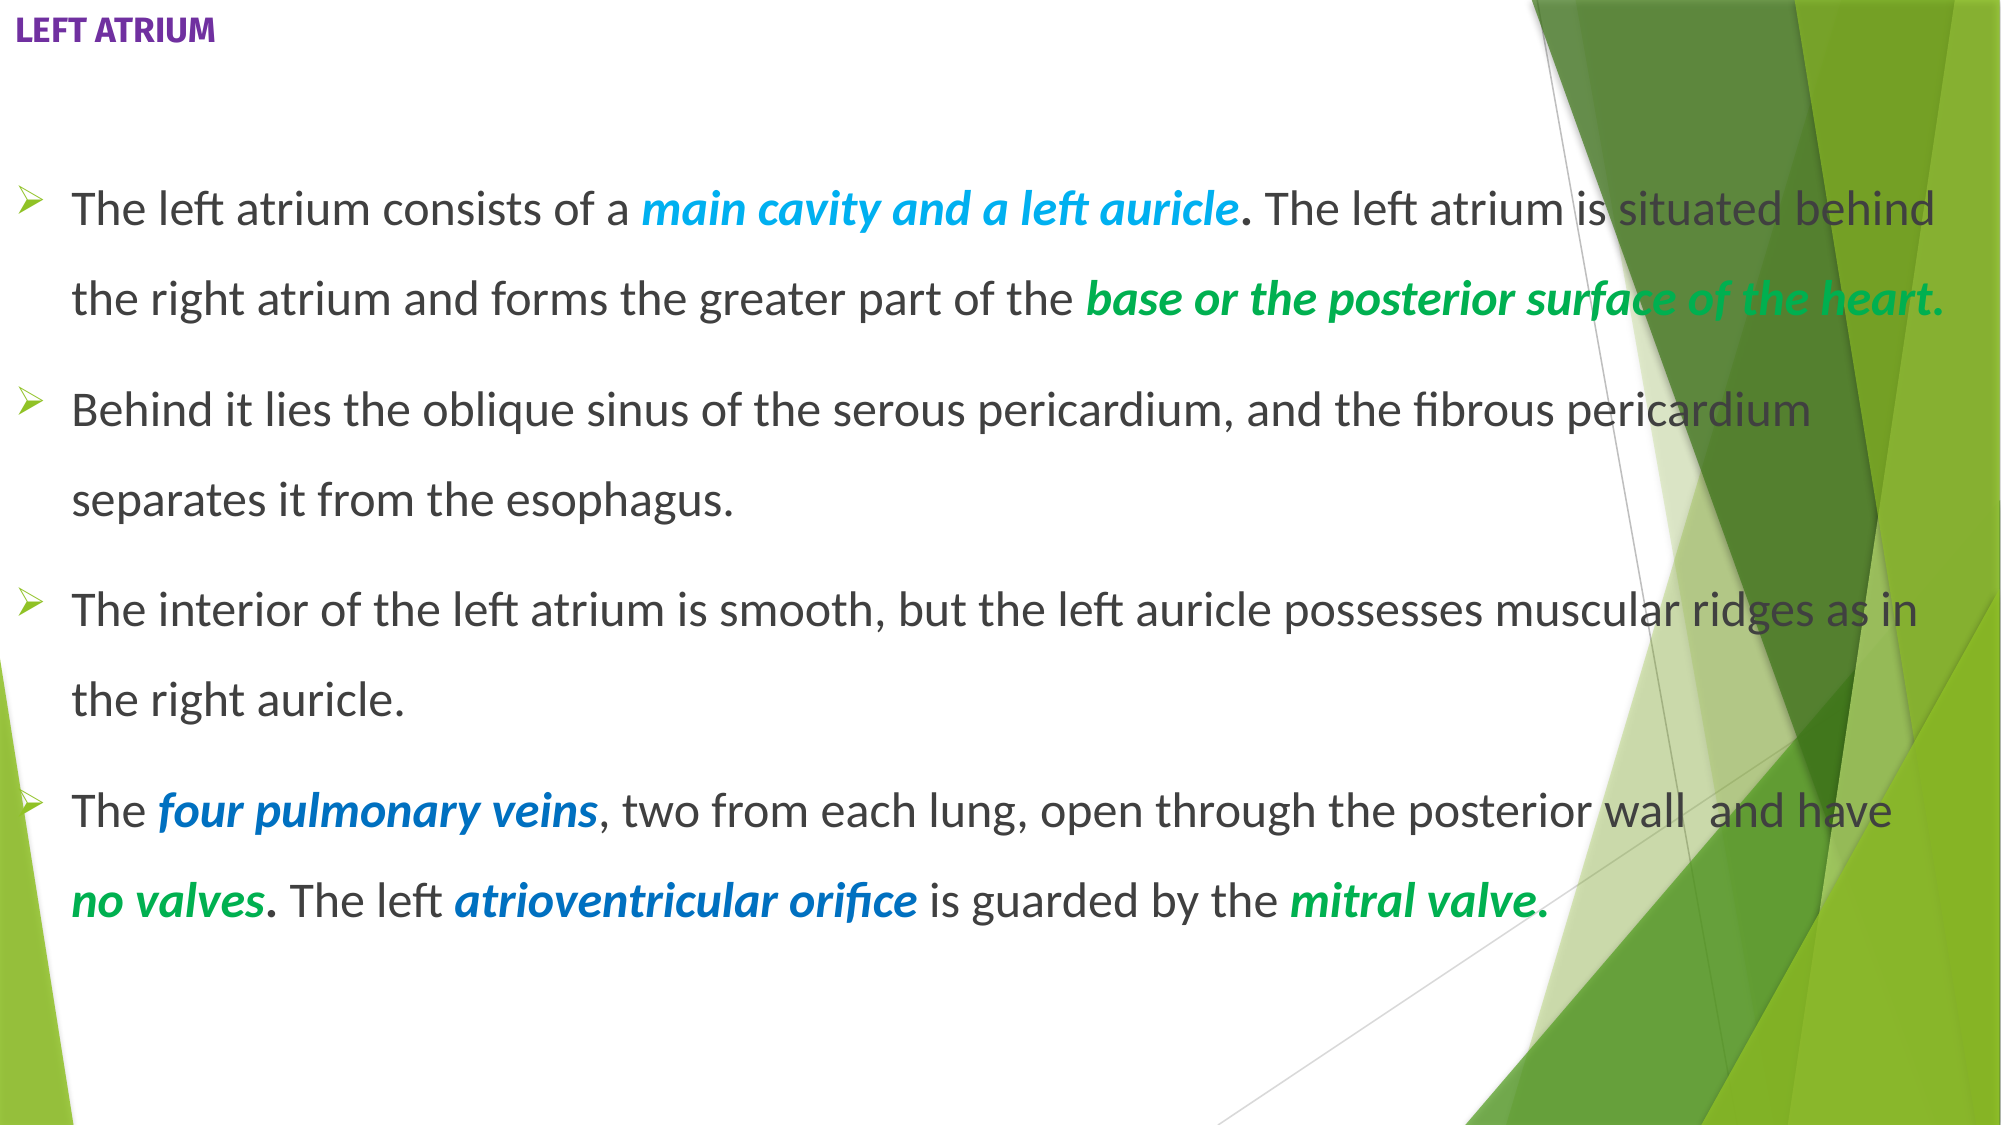

# LEFT ATRIUM
The left atrium consists of a main cavity and a left auricle. The left atrium is situated behind the right atrium and forms the greater part of the base or the posterior surface of the heart.
Behind it lies the oblique sinus of the serous pericardium, and the fibrous pericardium separates it from the esophagus.
The interior of the left atrium is smooth, but the left auricle possesses muscular ridges as in the right auricle.
The four pulmonary veins, two from each lung, open through the posterior wall  and have no valves. The left atrioventricular orifice is guarded by the mitral valve.